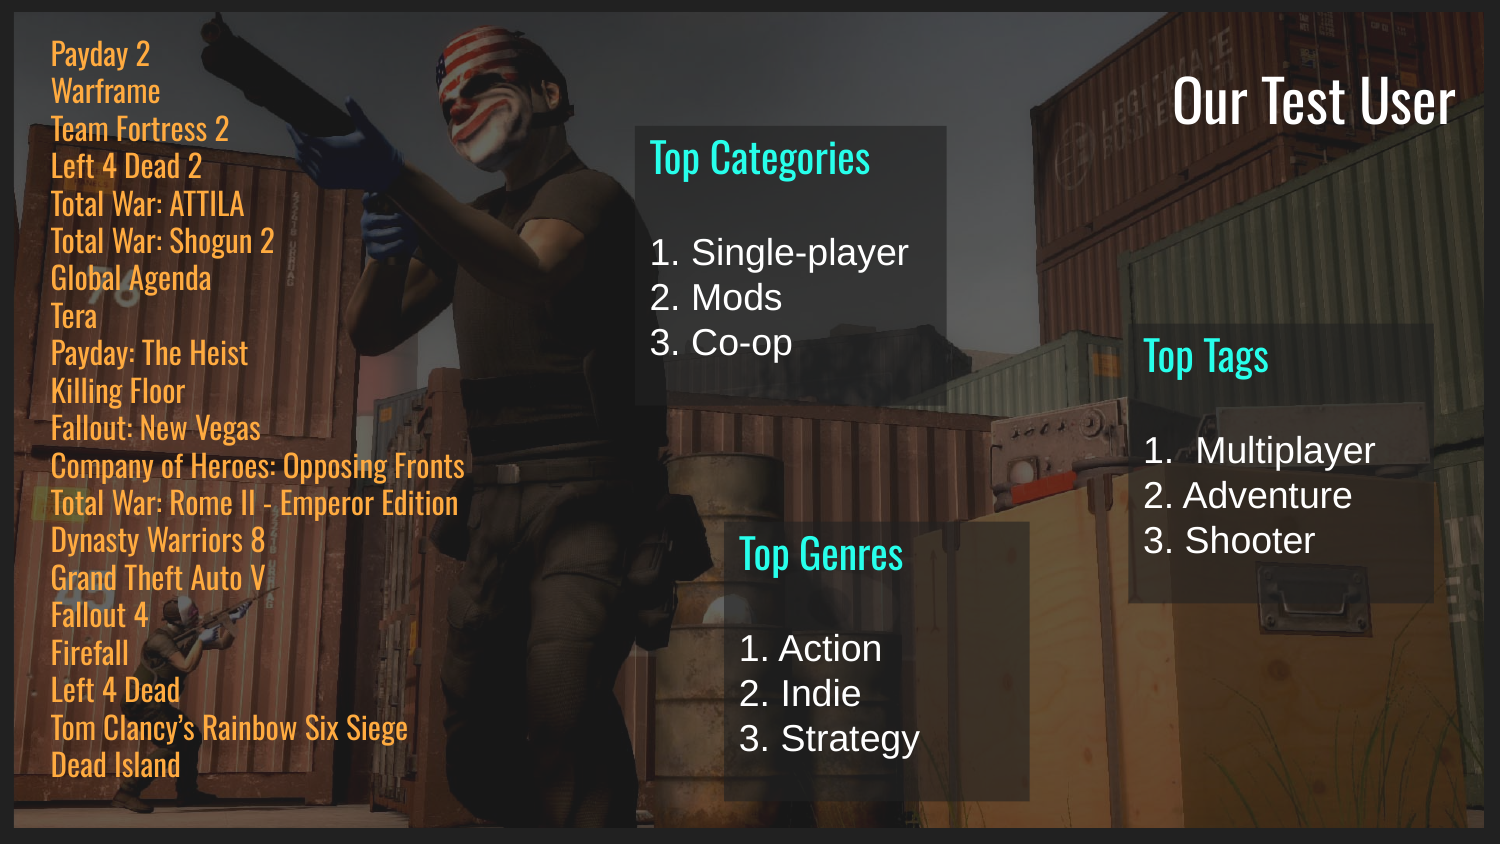

Payday 2
Warframe
Team Fortress 2
Left 4 Dead 2
Total War: ATTILA
Total War: Shogun 2
Global Agenda
Tera
Payday: The Heist
Killing Floor
Fallout: New Vegas
Company of Heroes: Opposing Fronts
Total War: Rome II - Emperor Edition
Dynasty Warriors 8
Grand Theft Auto V
Fallout 4
Firefall
Left 4 Dead
Tom Clancy’s Rainbow Six Siege
Dead Island

Our Test User

Top Categories

1. Single-player
2. Mods
3. Co-op

Top Tags

1.  Multiplayer
2. Adventure
3. Shooter

Top Genres

1. Action
2. Indie
3. Strategy